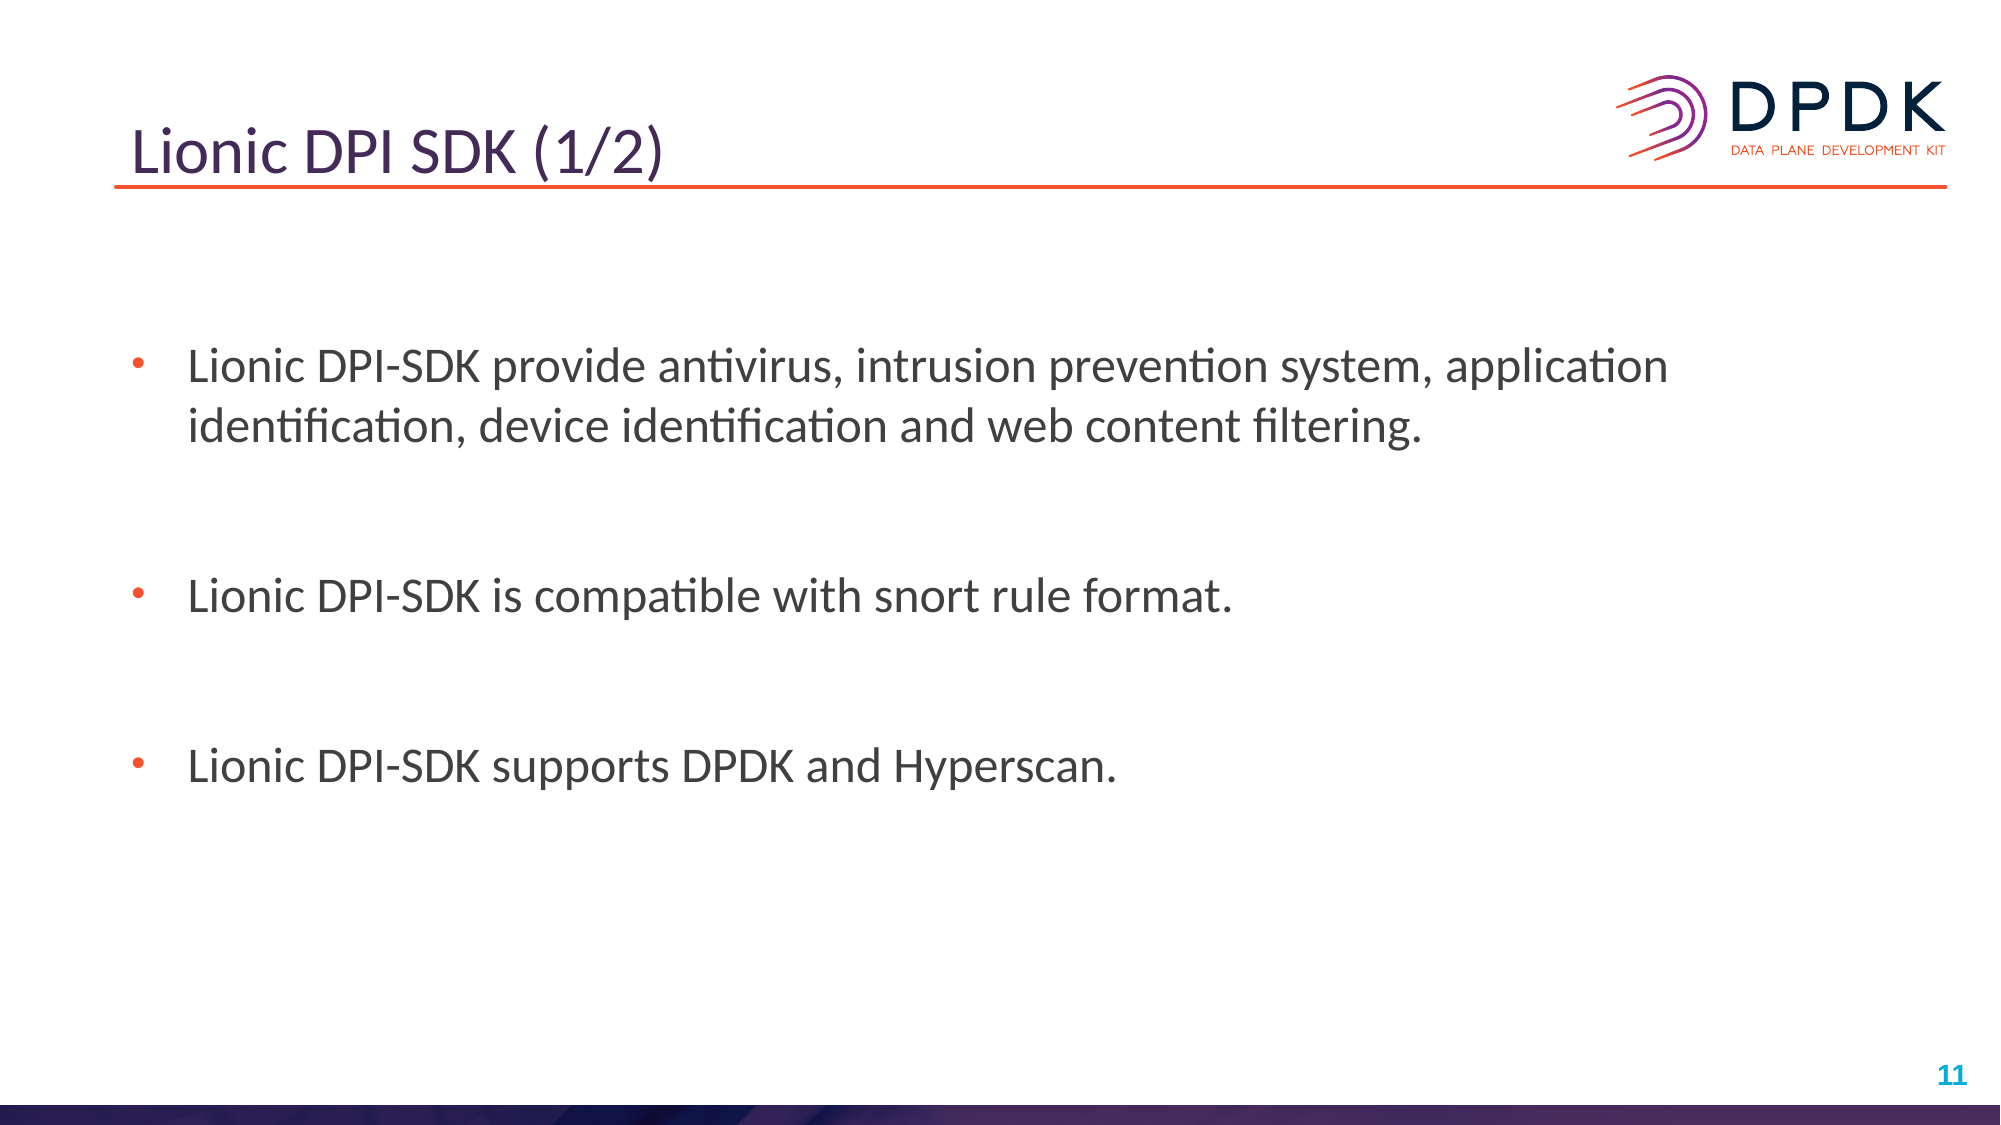

# Lionic DPI SDK (1/2)
Lionic DPI-SDK provide antivirus, intrusion prevention system, application identification, device identification and web content filtering.

Lionic DPI-SDK is compatible with snort rule format.

Lionic DPI-SDK supports DPDK and Hyperscan.